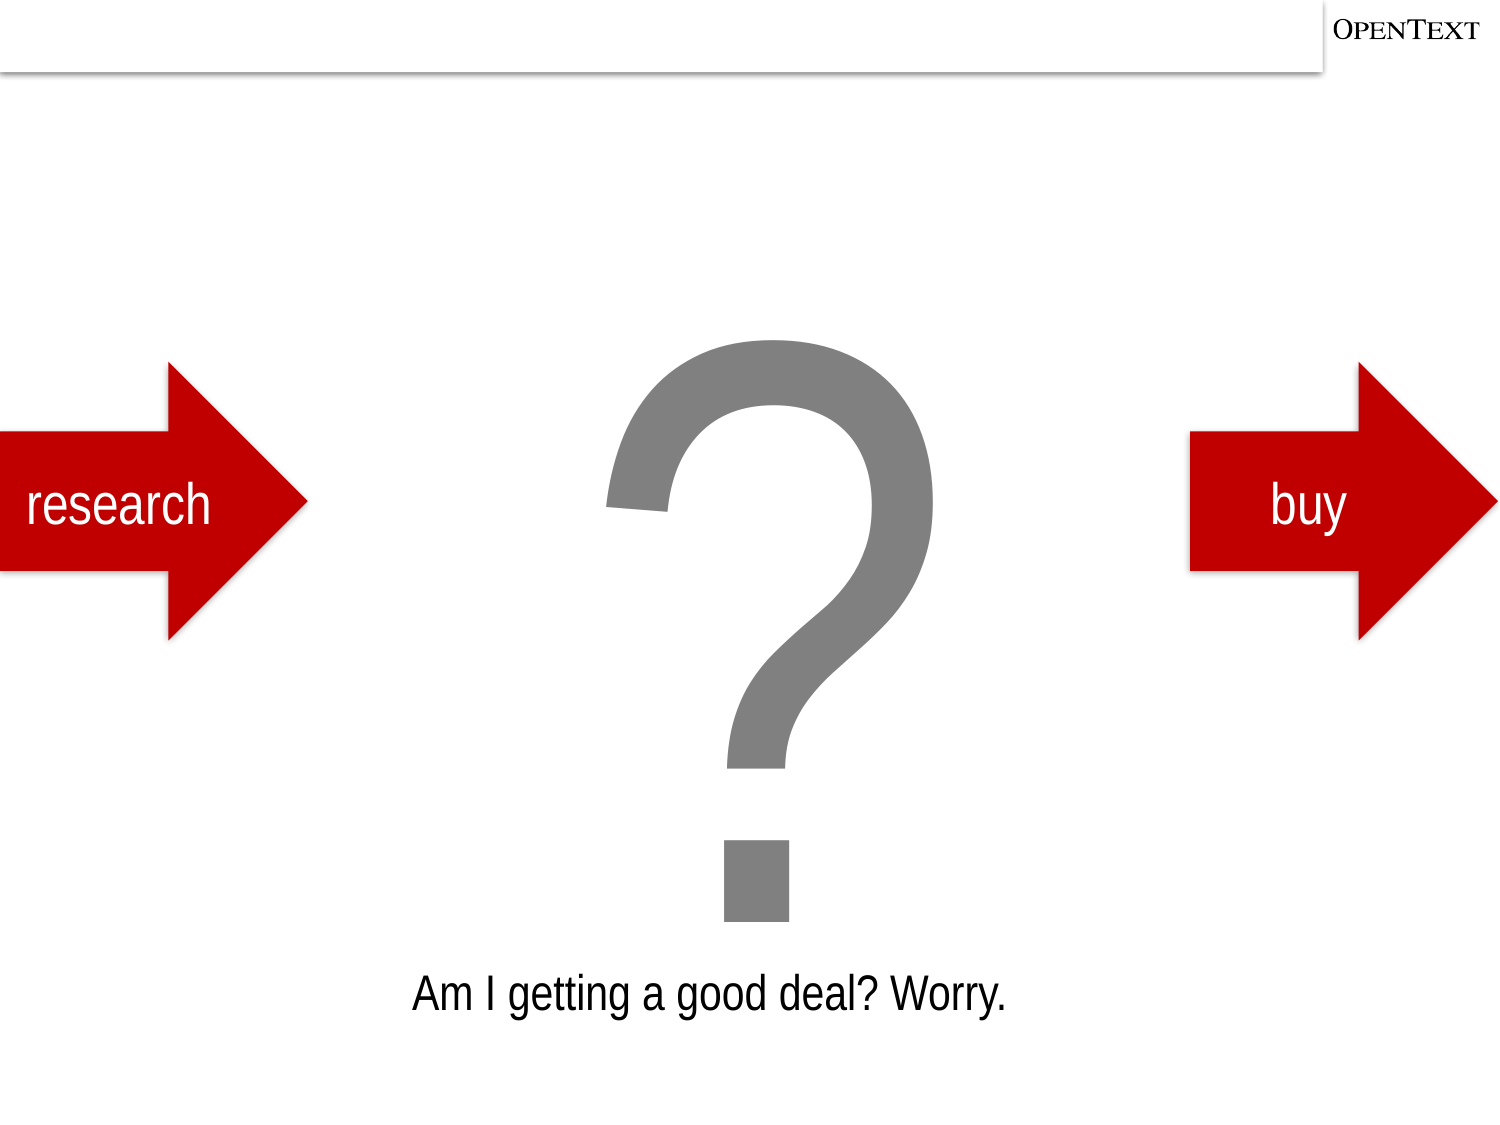

?
research
buy
Am I getting a good deal? Worry.